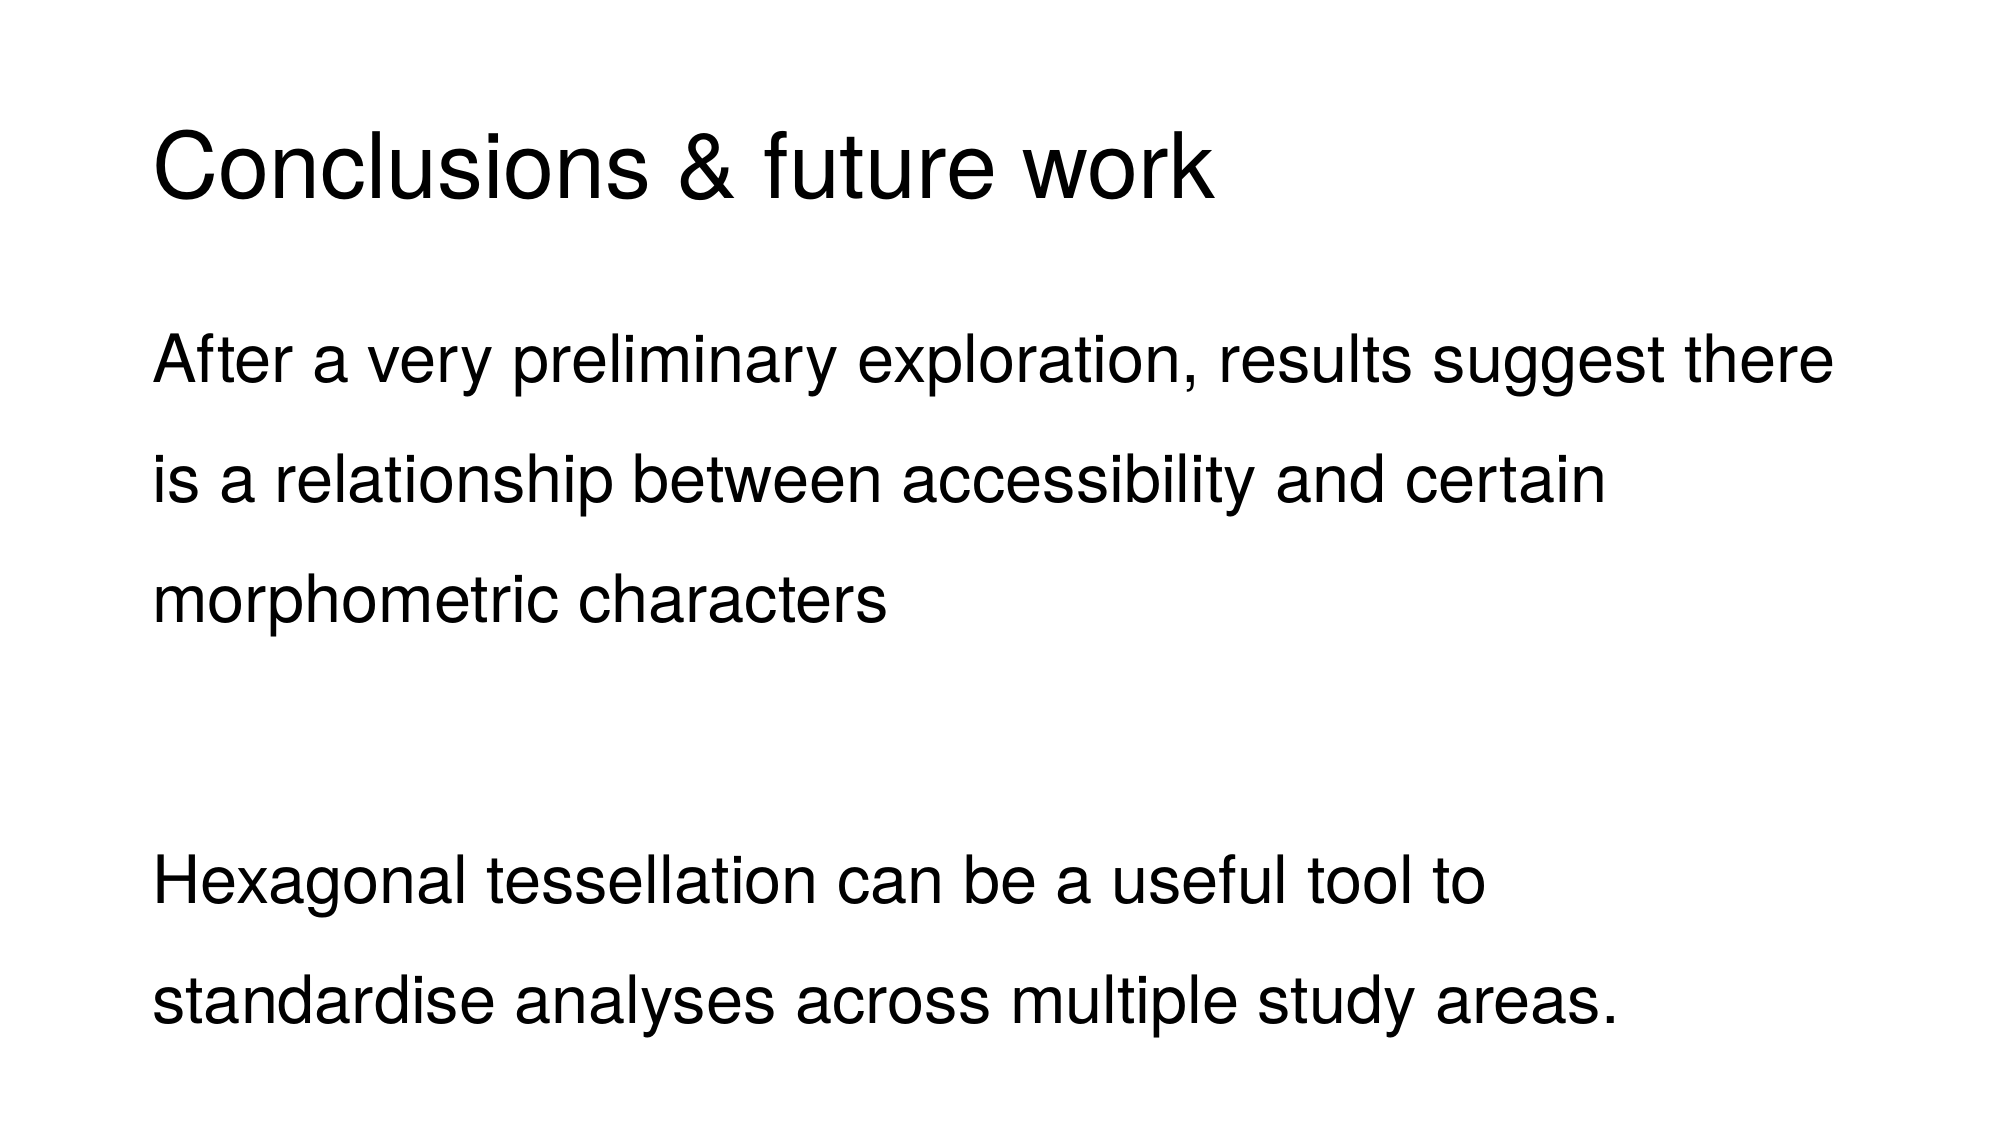

# Conclusions & future work
After a very preliminary exploration, results suggest there is a relationship between accessibility and certain morphometric characters

Hexagonal tessellation can be a useful tool to standardise analyses across multiple study areas.